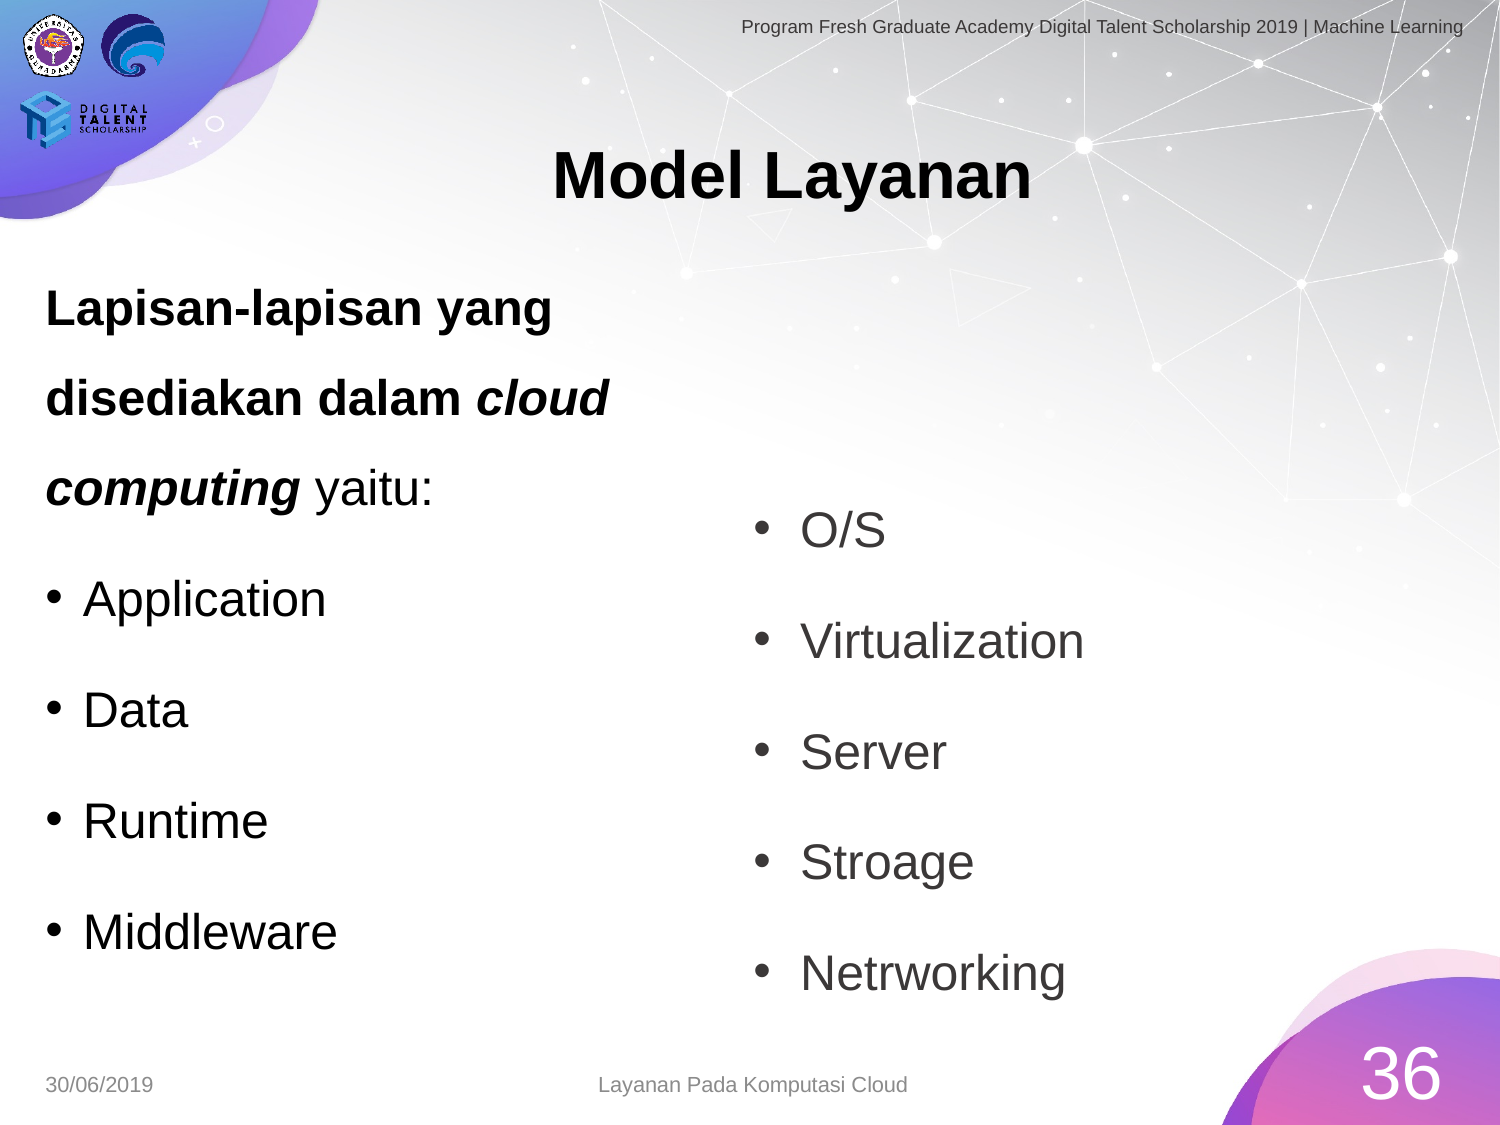

# Model Layanan
Lapisan-lapisan yang disediakan dalam cloud computing yaitu:
Application
Data
Runtime
Middleware

O/S
Virtualization
Server
Stroage
Netrworking
36
Layanan Pada Komputasi Cloud
30/06/2019